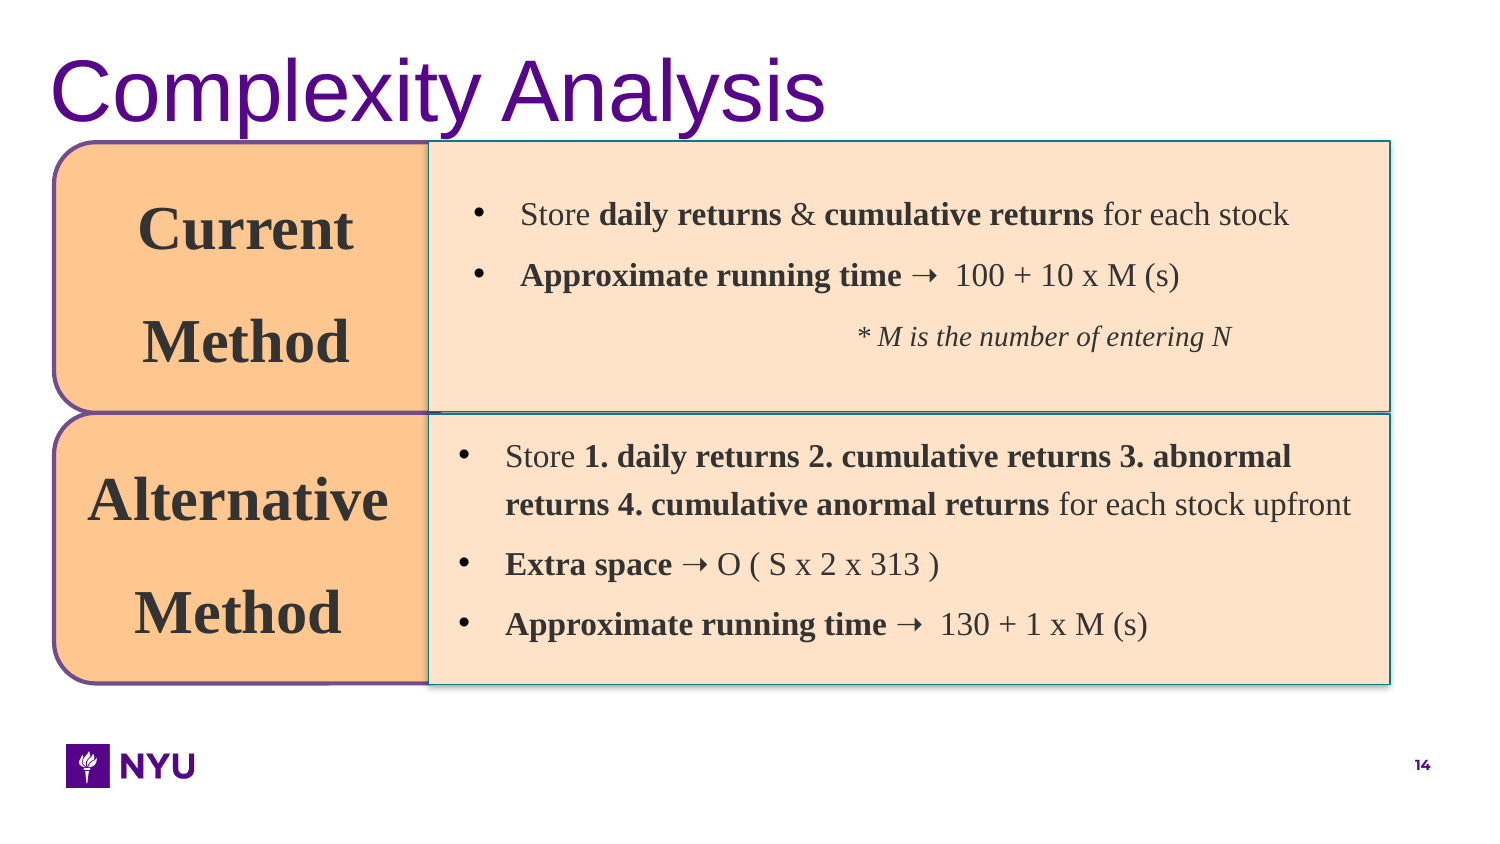

# Complexity Analysis
Store daily returns & cumulative returns for each stock
Approximate running time ➝  100 + 10 x M (s)
		          * M is the number of entering N
Current Method
Alternative Method
Store 1. daily returns 2. cumulative returns 3. abnormal returns 4. cumulative anormal returns for each stock upfront
Extra space ➝ O ( S x 2 x 313 )
Approximate running time ➝  130 + 1 x M (s)